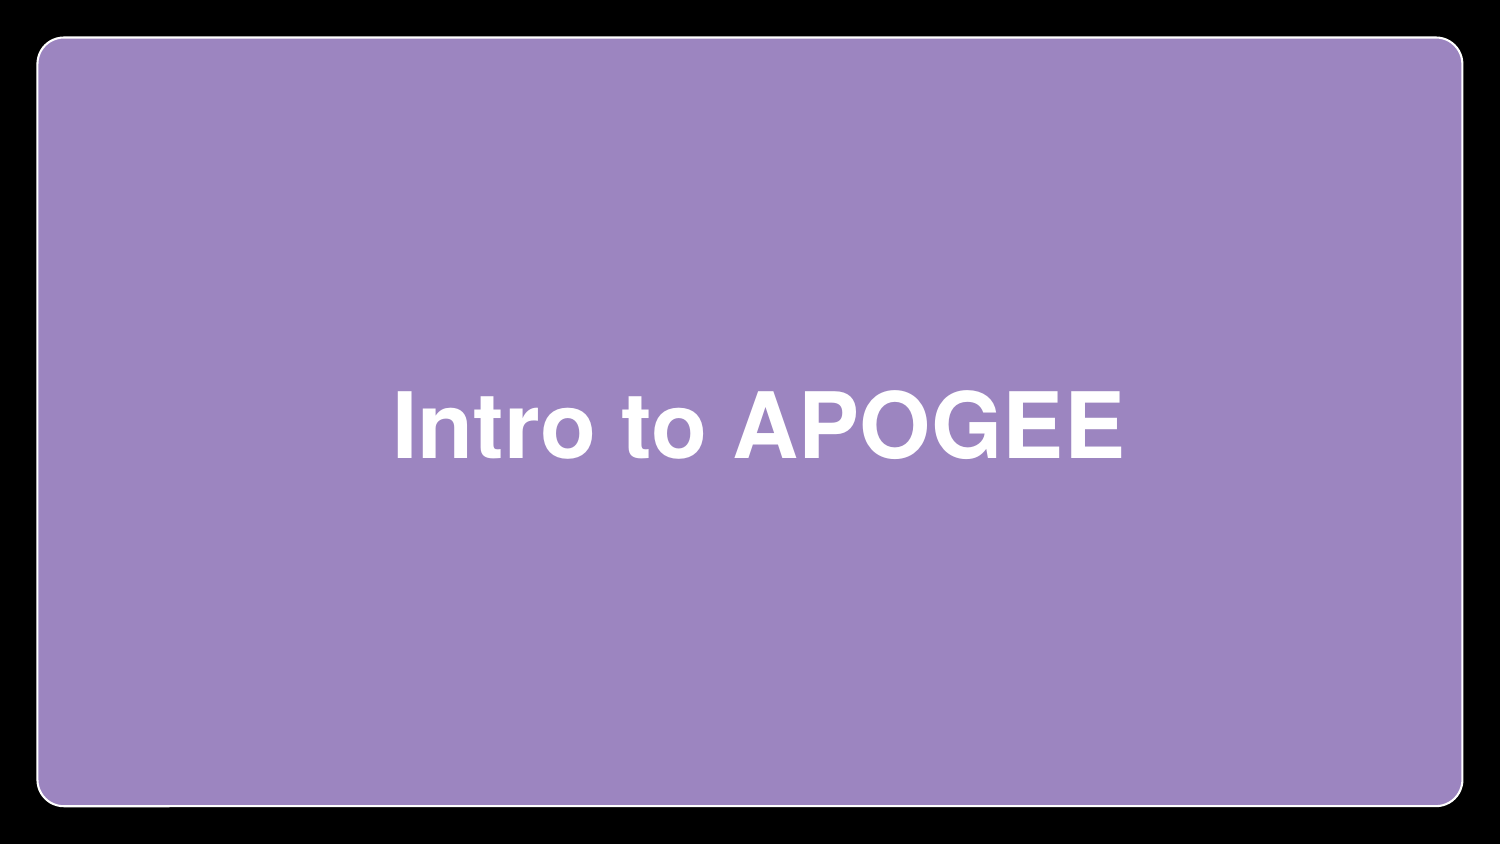

Large, multi-epoch, high resolution spectroscopic surveys are required to constrain properties of binaries.
Intro to APOGEE